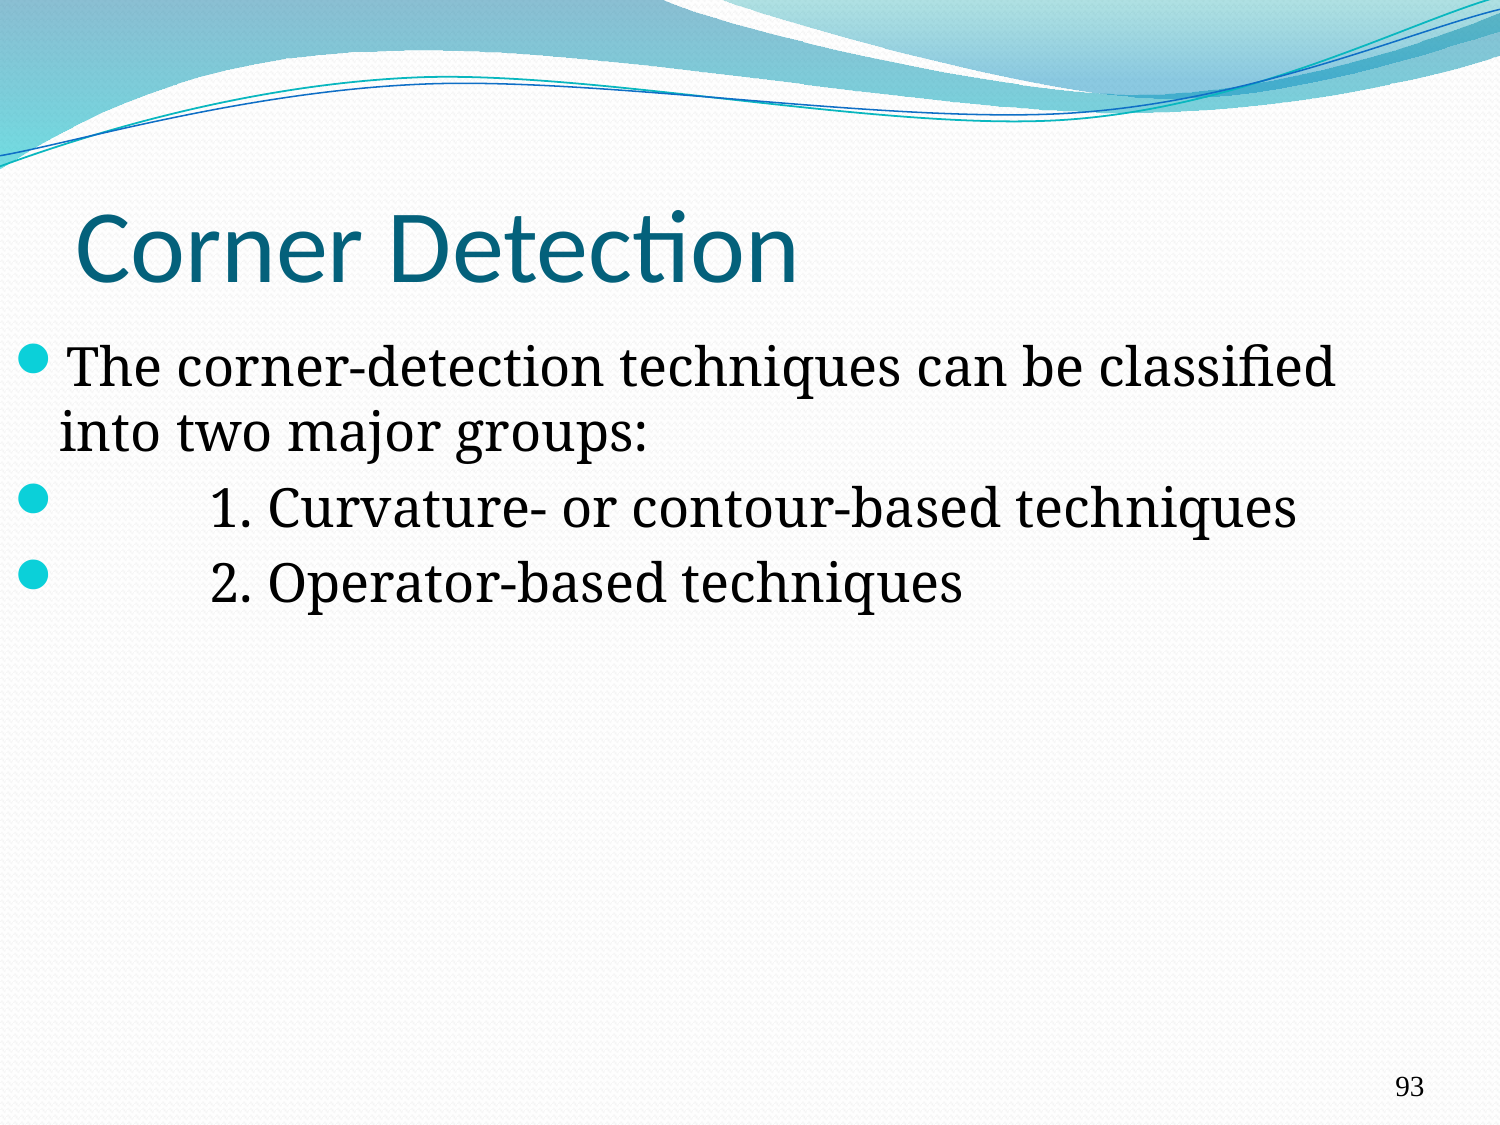

# Corner Detection
The corner-detection techniques can be classified into two major groups:
	1. Curvature- or contour-based techniques
	2. Operator-based techniques

93